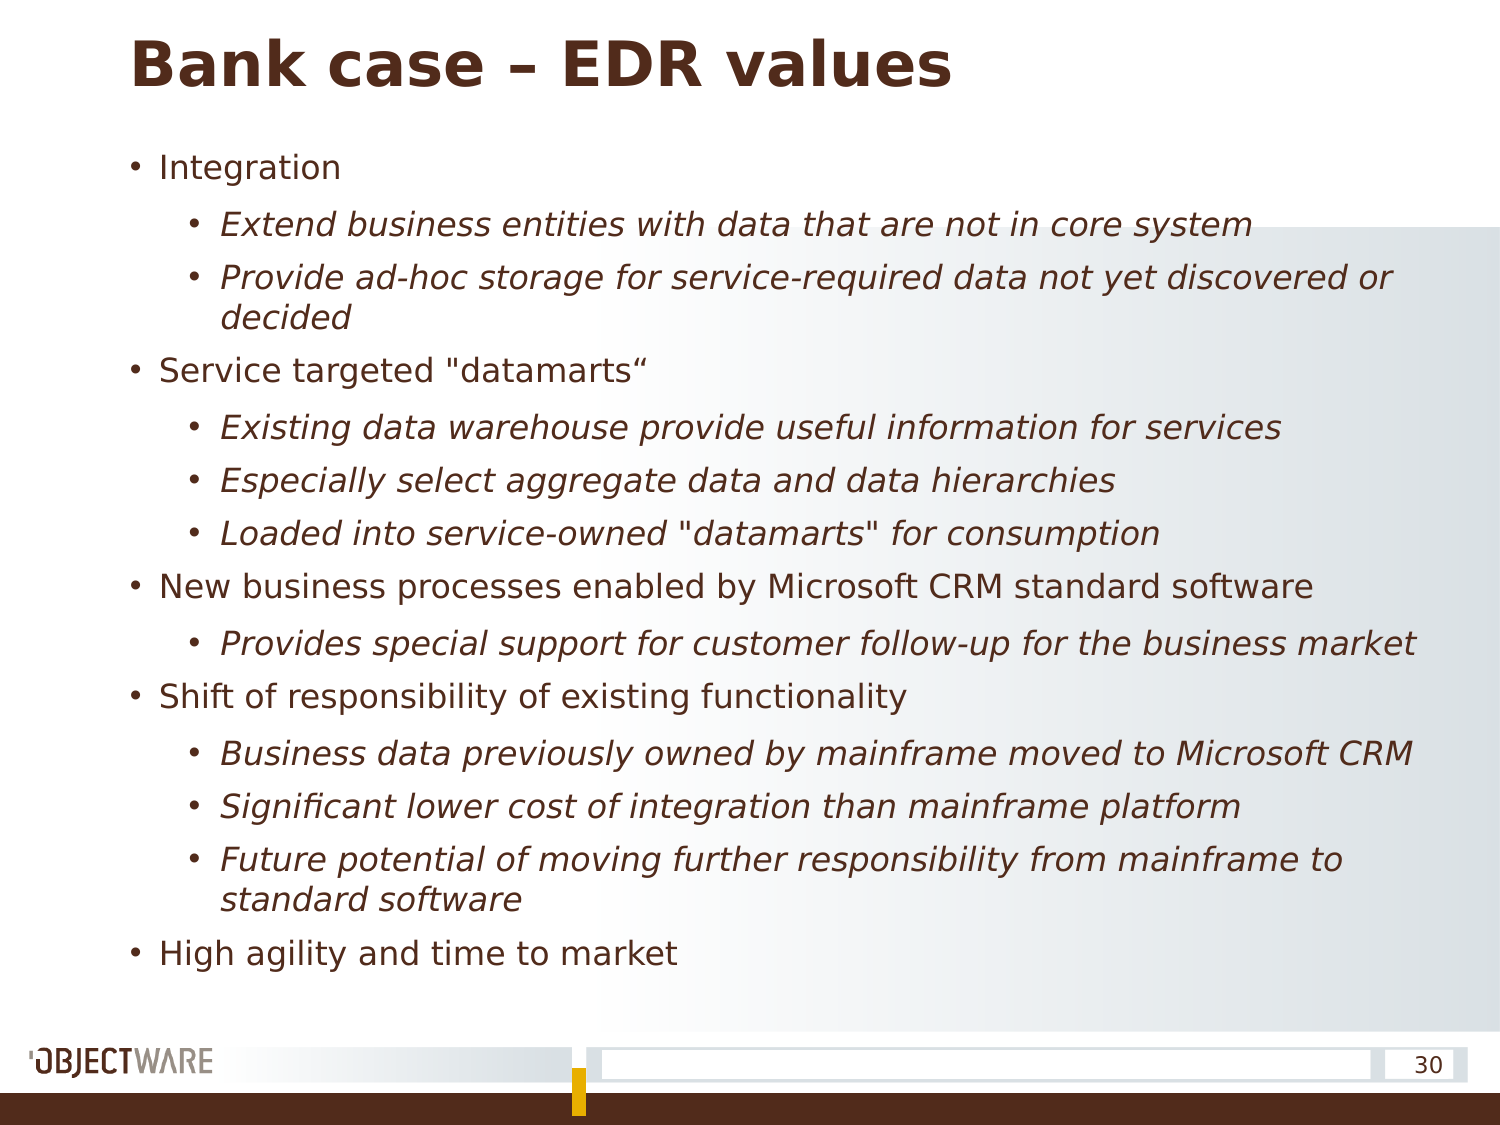

# Bank case – EDR values
Integration
Extend business entities with data that are not in core system
Provide ad-hoc storage for service-required data not yet discovered or decided
Service targeted "datamarts“
Existing data warehouse provide useful information for services
Especially select aggregate data and data hierarchies
Loaded into service-owned "datamarts" for consumption
New business processes enabled by Microsoft CRM standard software
Provides special support for customer follow-up for the business market
Shift of responsibility of existing functionality
Business data previously owned by mainframe moved to Microsoft CRM
Significant lower cost of integration than mainframe platform
Future potential of moving further responsibility from mainframe to standard software
High agility and time to market

30